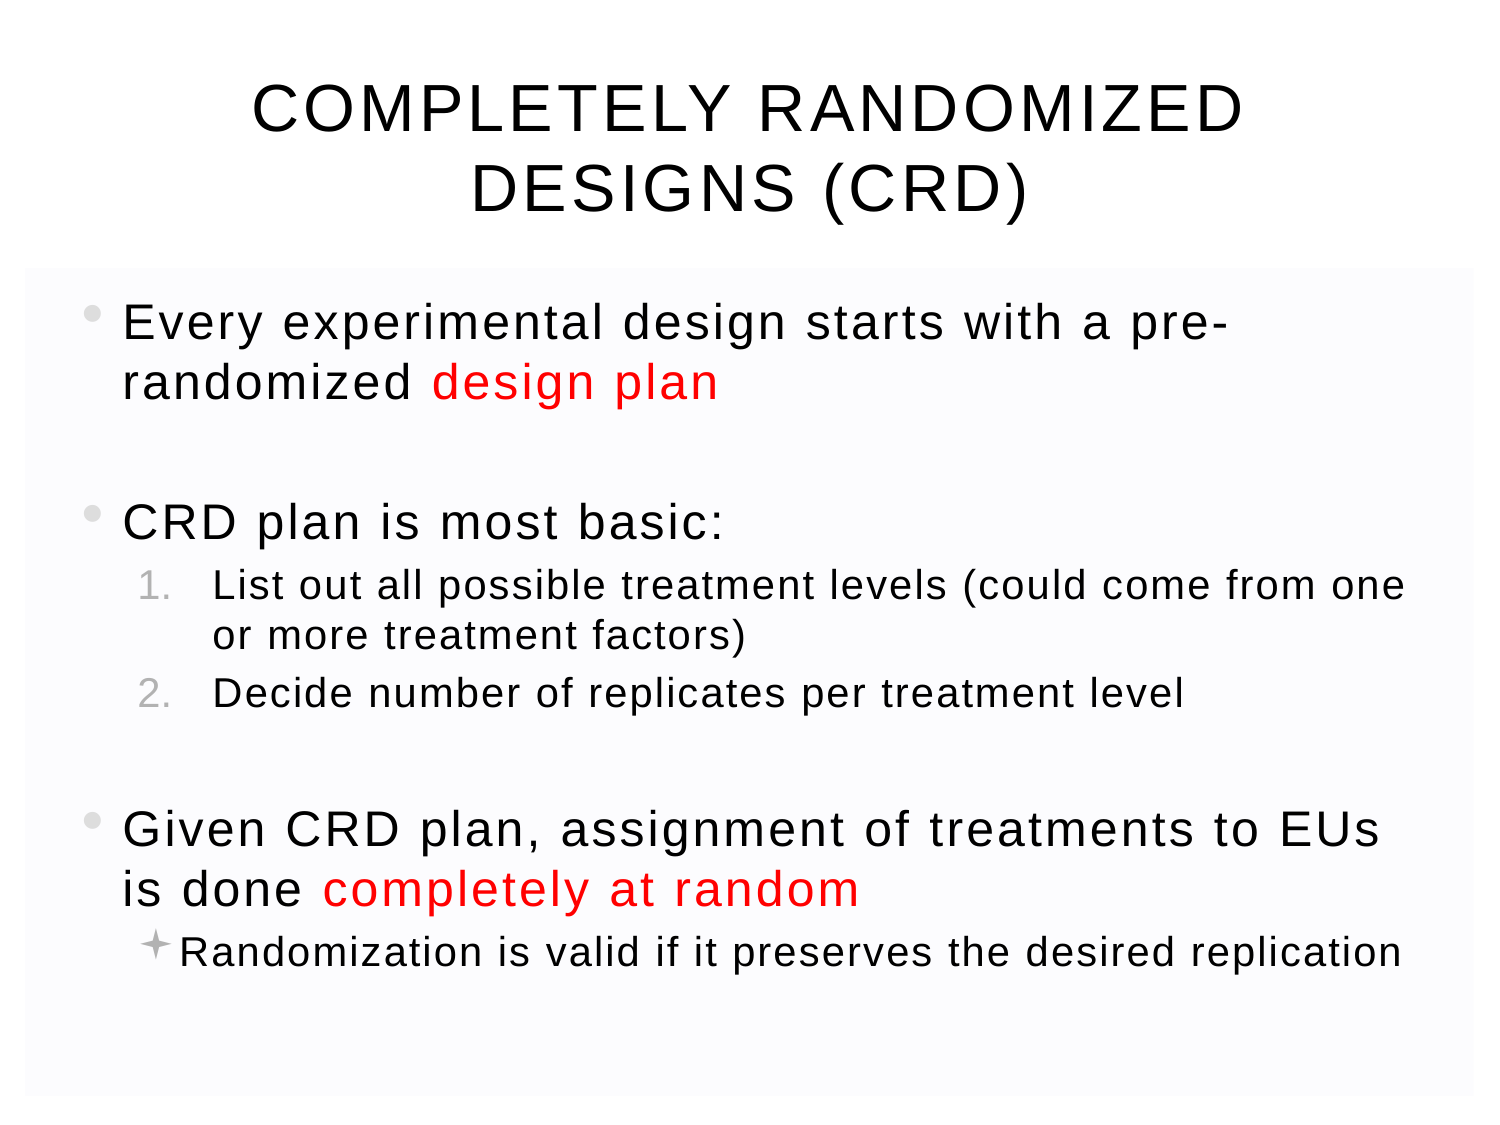

# COMPLETELY RANDOMIZED DESIGNS (CRD)
Every experimental design starts with a pre-randomized design plan

CRD plan is most basic:
List out all possible treatment levels (could come from one or more treatment factors)
Decide number of replicates per treatment level

Given CRD plan, assignment of treatments to EUs is done completely at random
Randomization is valid if it preserves the desired replication